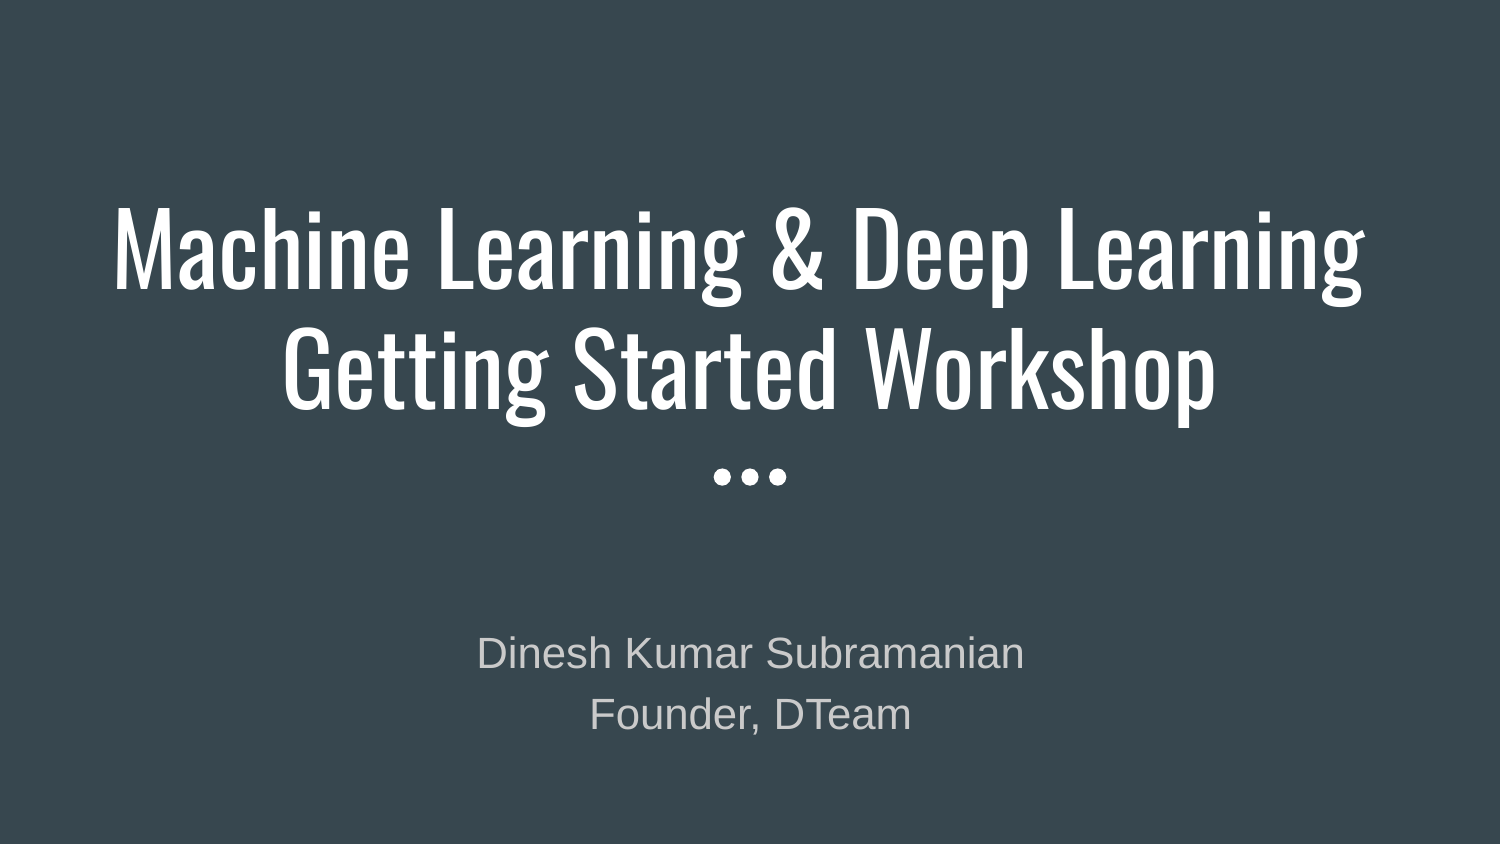

# Machine Learning & Deep Learning
Getting Started Workshop
Dinesh Kumar Subramanian
Founder, DTeam